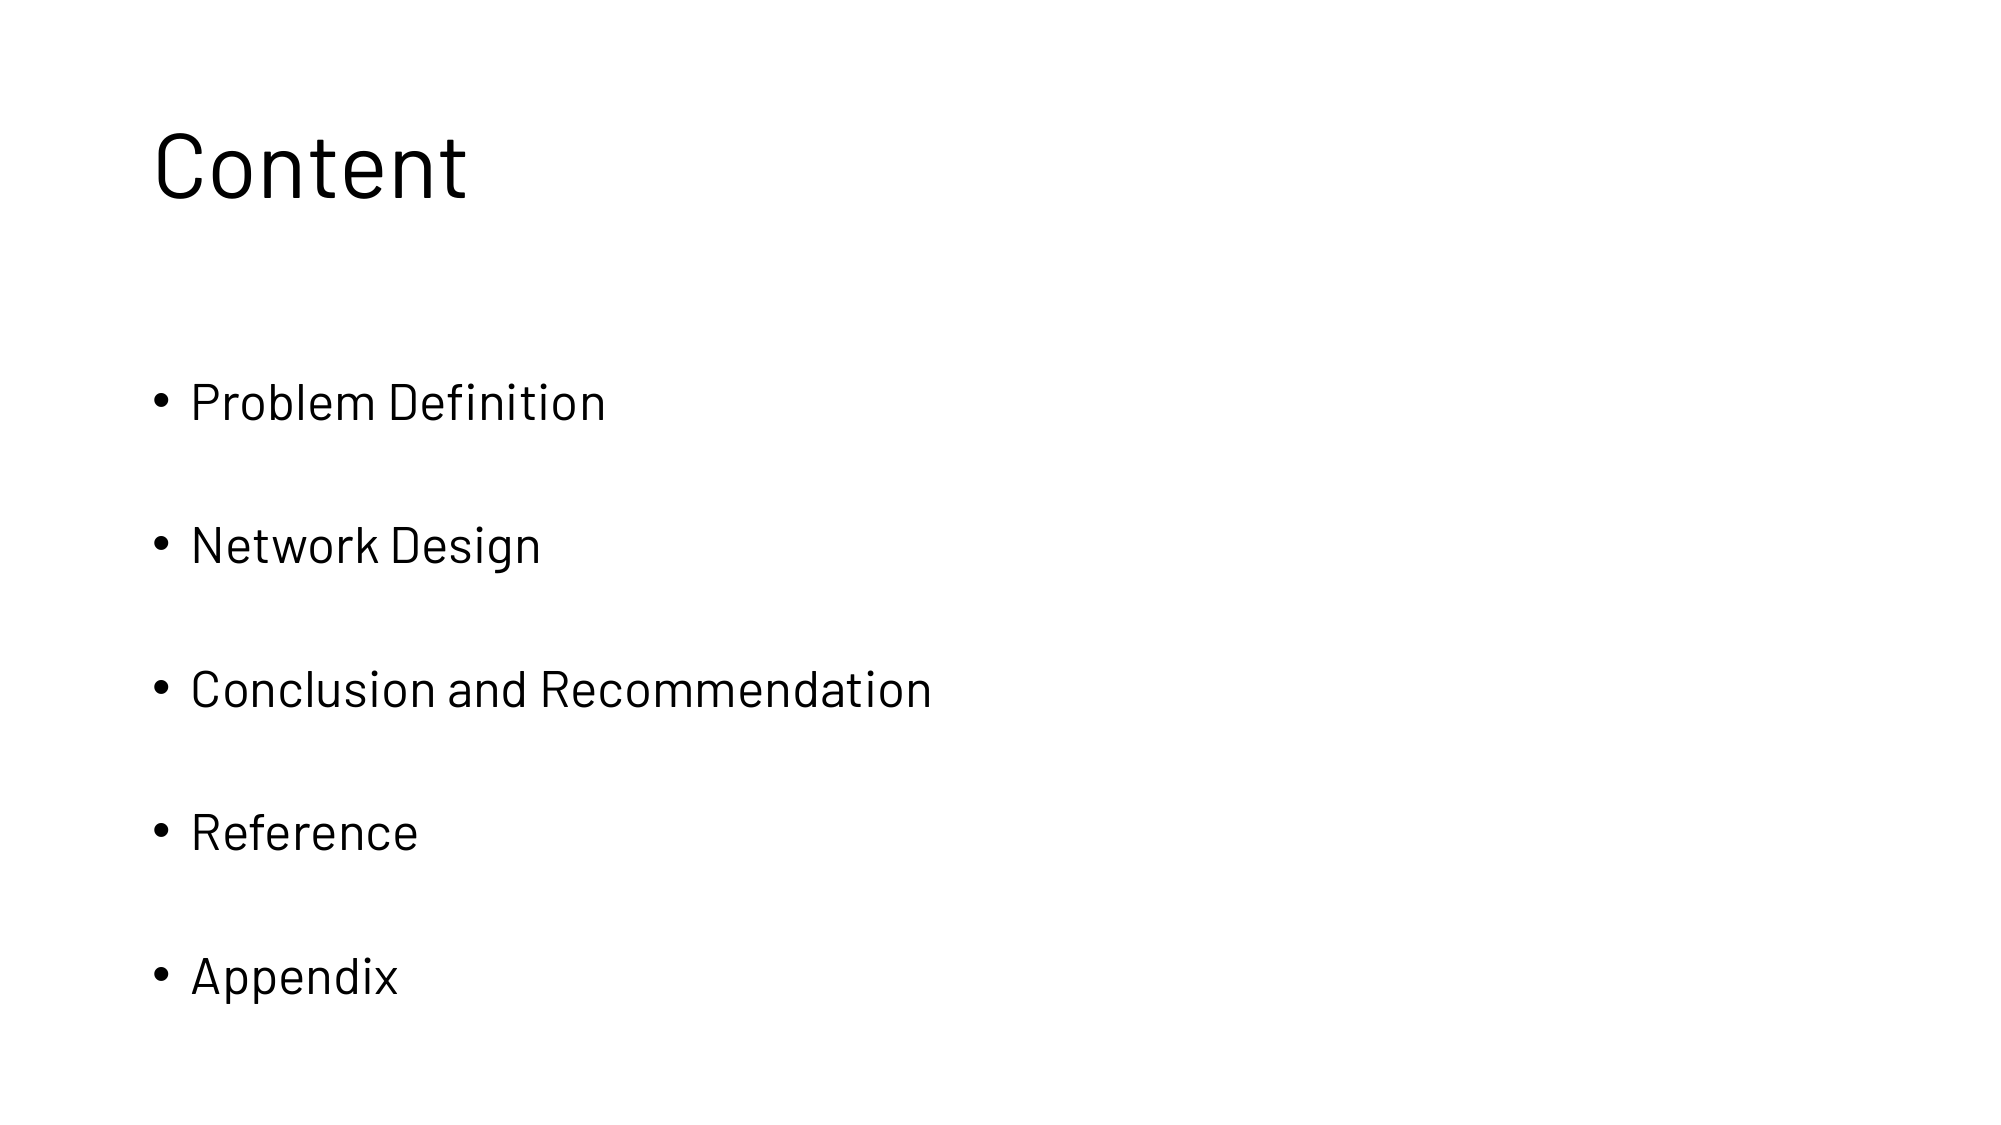

# Content
Problem Definition
Network Design
Conclusion and Recommendation
Reference
Appendix